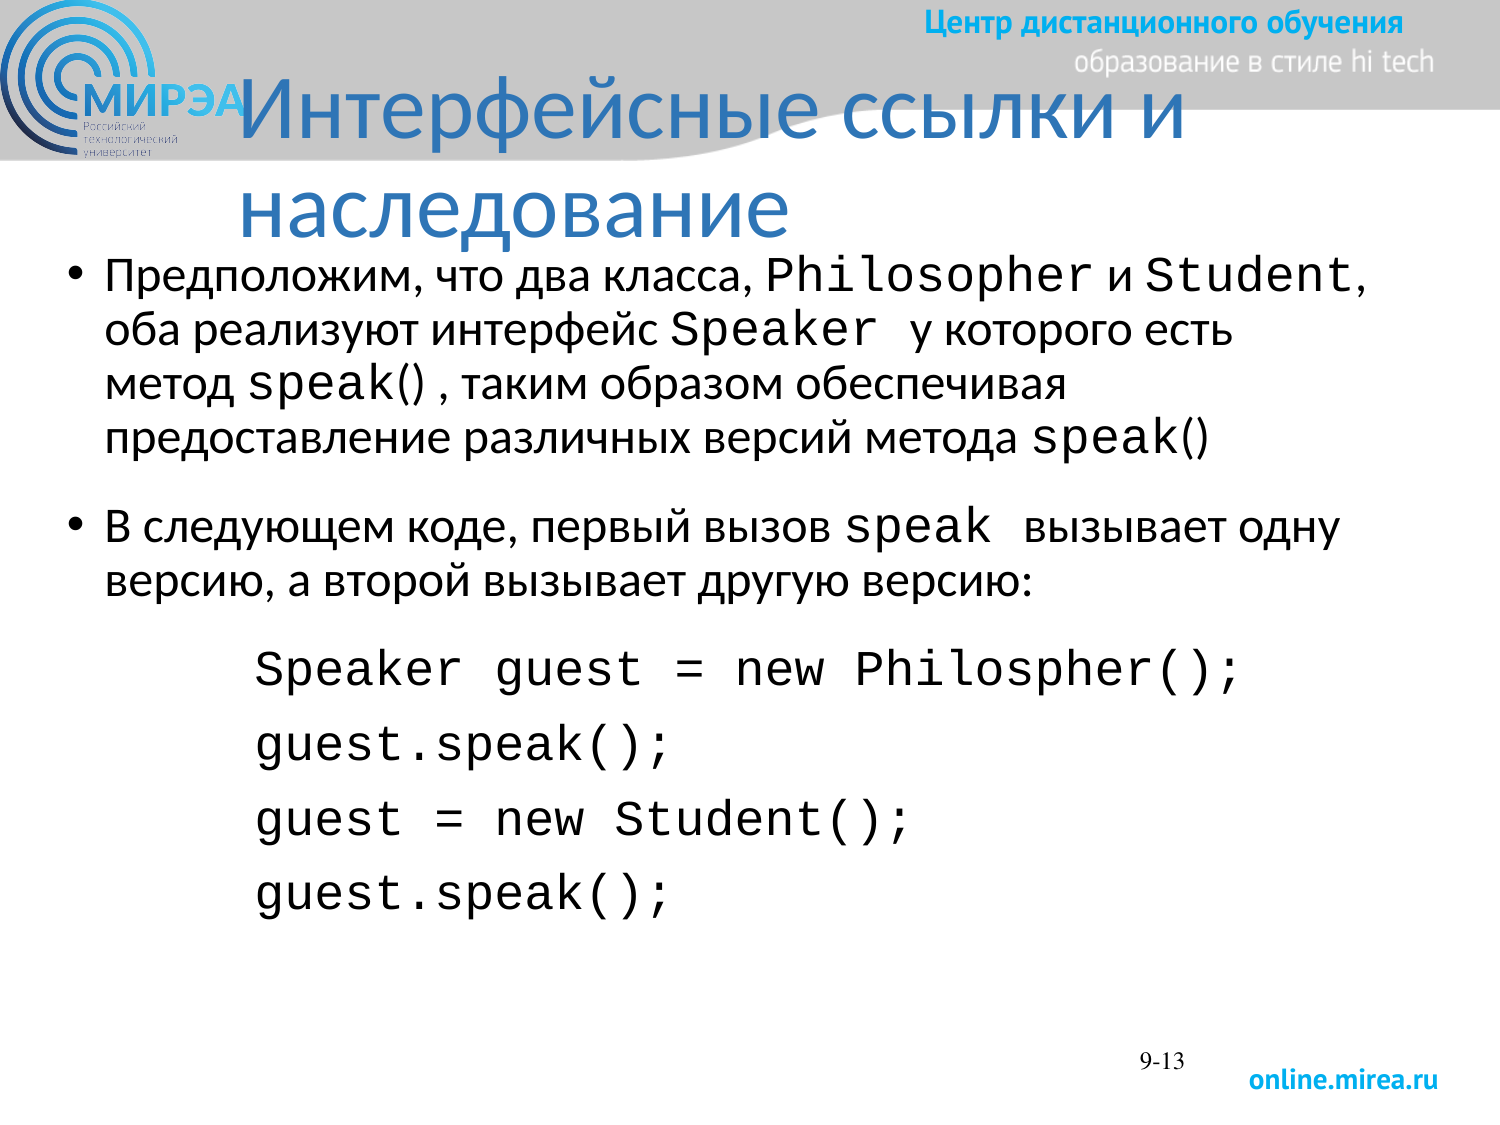

# Интерфейсные ссылки и наследование
Предположим, что два класса, Philosopher и Student, оба реализуют интерфейс Speaker у которого есть метод speak() , таким образом обеспечивая предоставление различных версий метода speak()
В следующем коде, первый вызов speak вызывает одну версию, а второй вызывает другую версию:
		Speaker guest = new Philospher();
		guest.speak();
		guest = new Student();
		guest.speak();

9-13